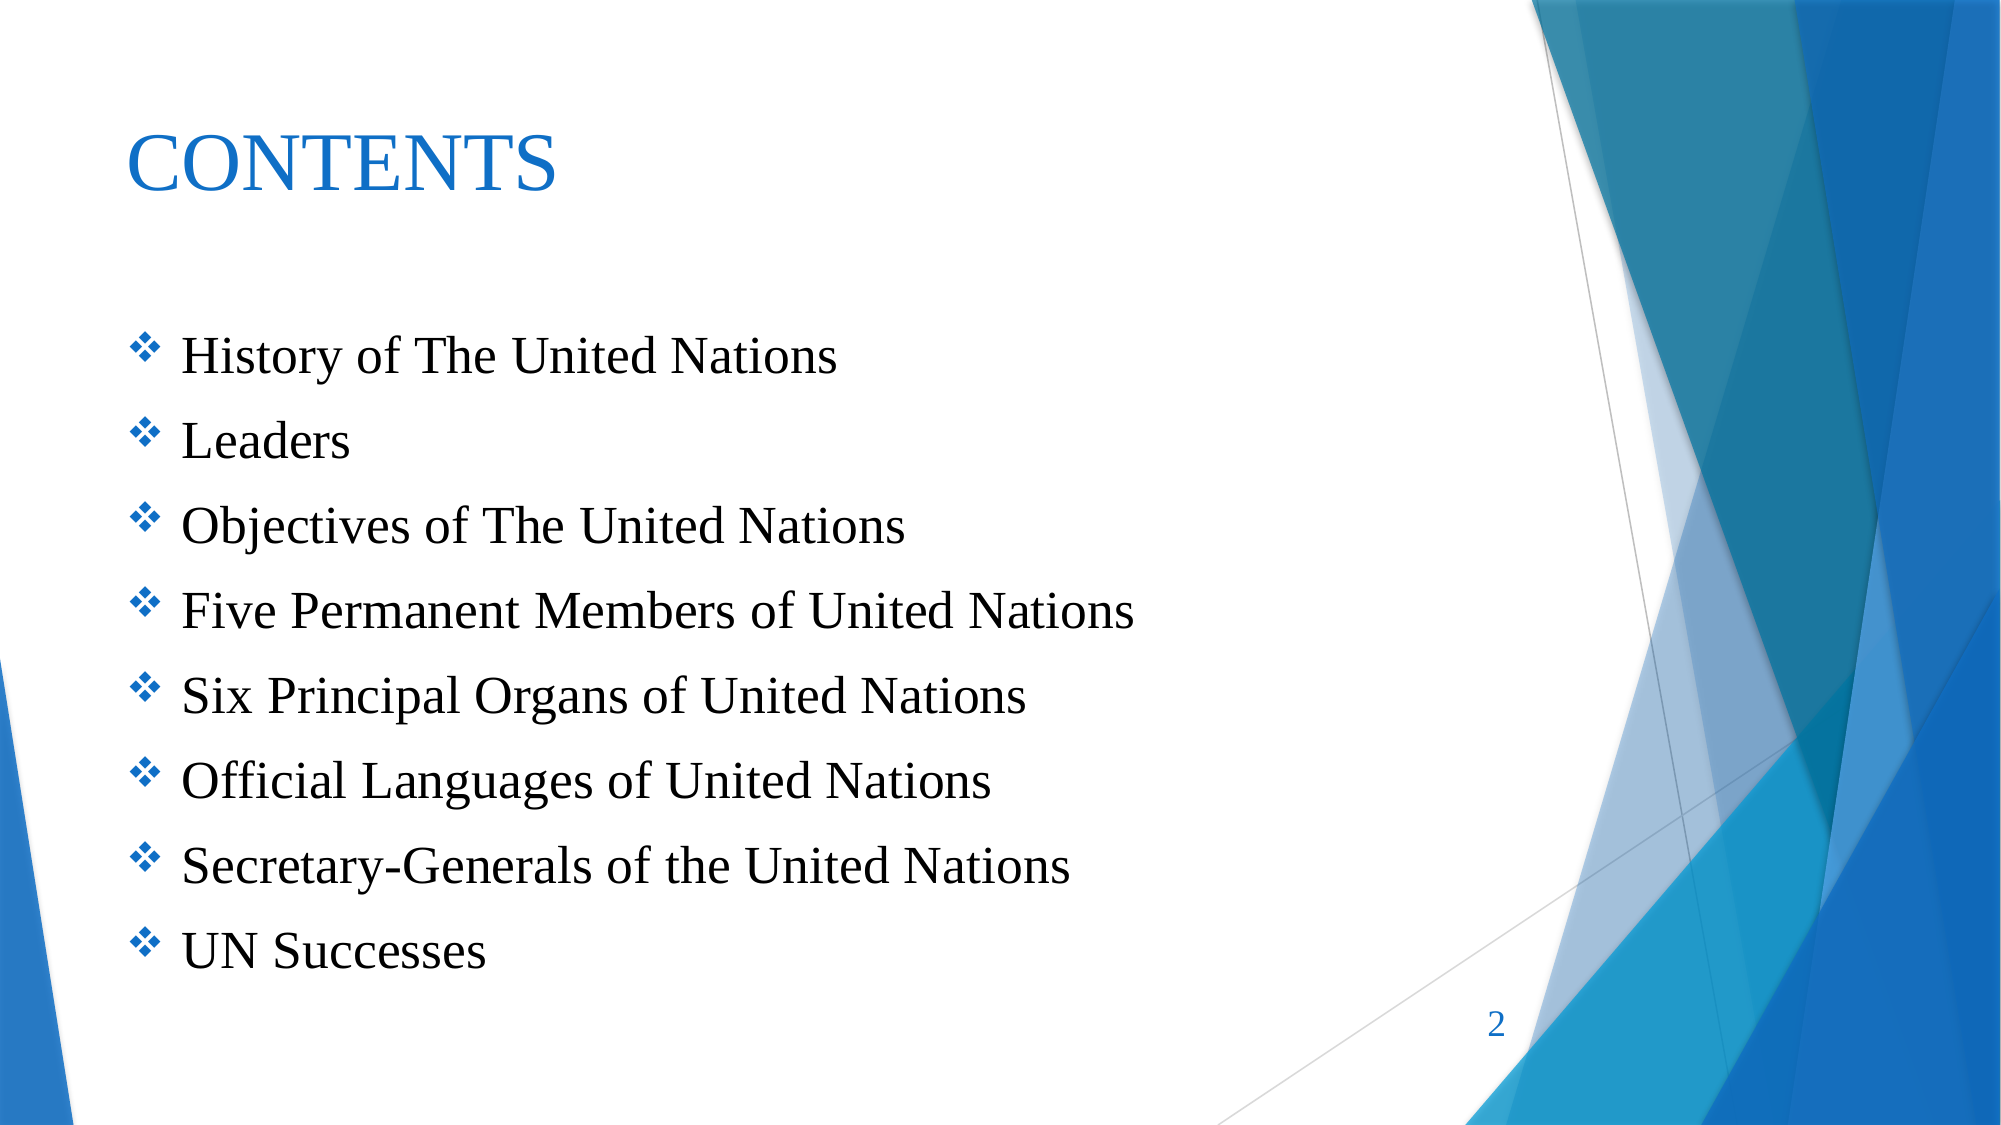

# CONTENTS
History of The United Nations
Leaders
Objectives of The United Nations
Five Permanent Members of United Nations
Six Principal Organs of United Nations
Official Languages of United Nations
Secretary-Generals of the United Nations
UN Successes

2